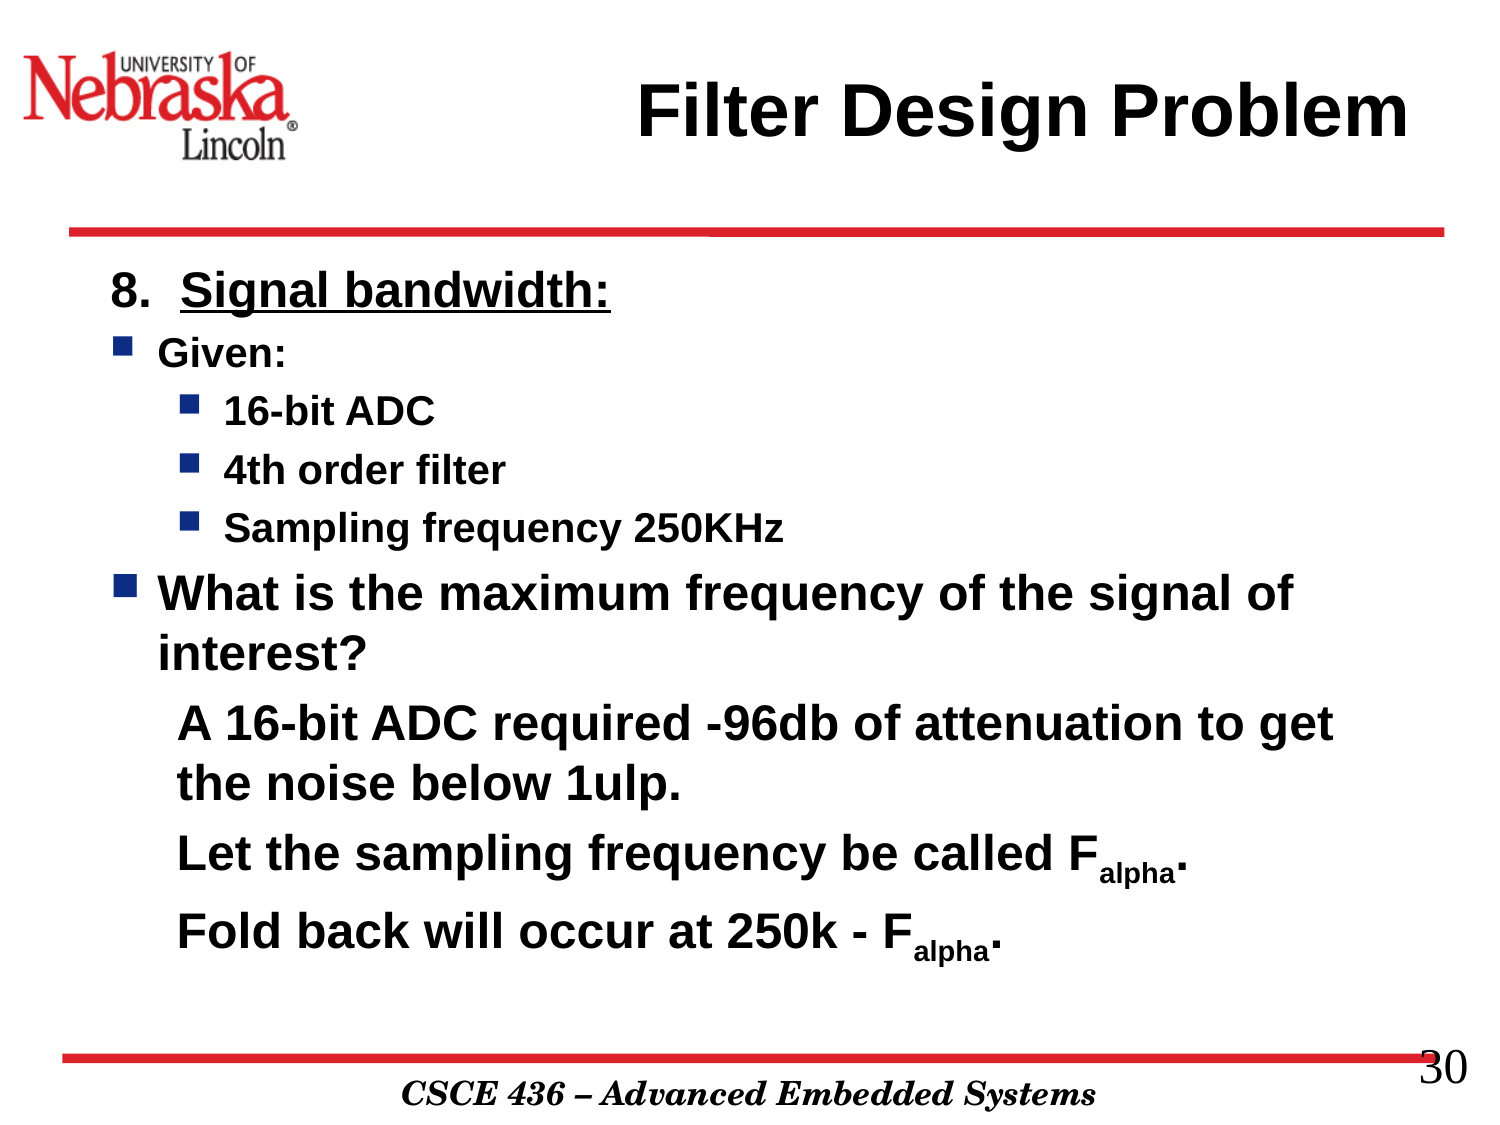

# Filter Design Problem
8.  Signal bandwidth:
Given:
16-bit ADC
4th order filter
Sampling frequency 250KHz
What is the maximum frequency of the signal of interest?
A 16-bit ADC required -96db of attenuation to get the noise below 1ulp.
Let the sampling frequency be called Falpha.
Fold back will occur at 250k - Falpha.
30